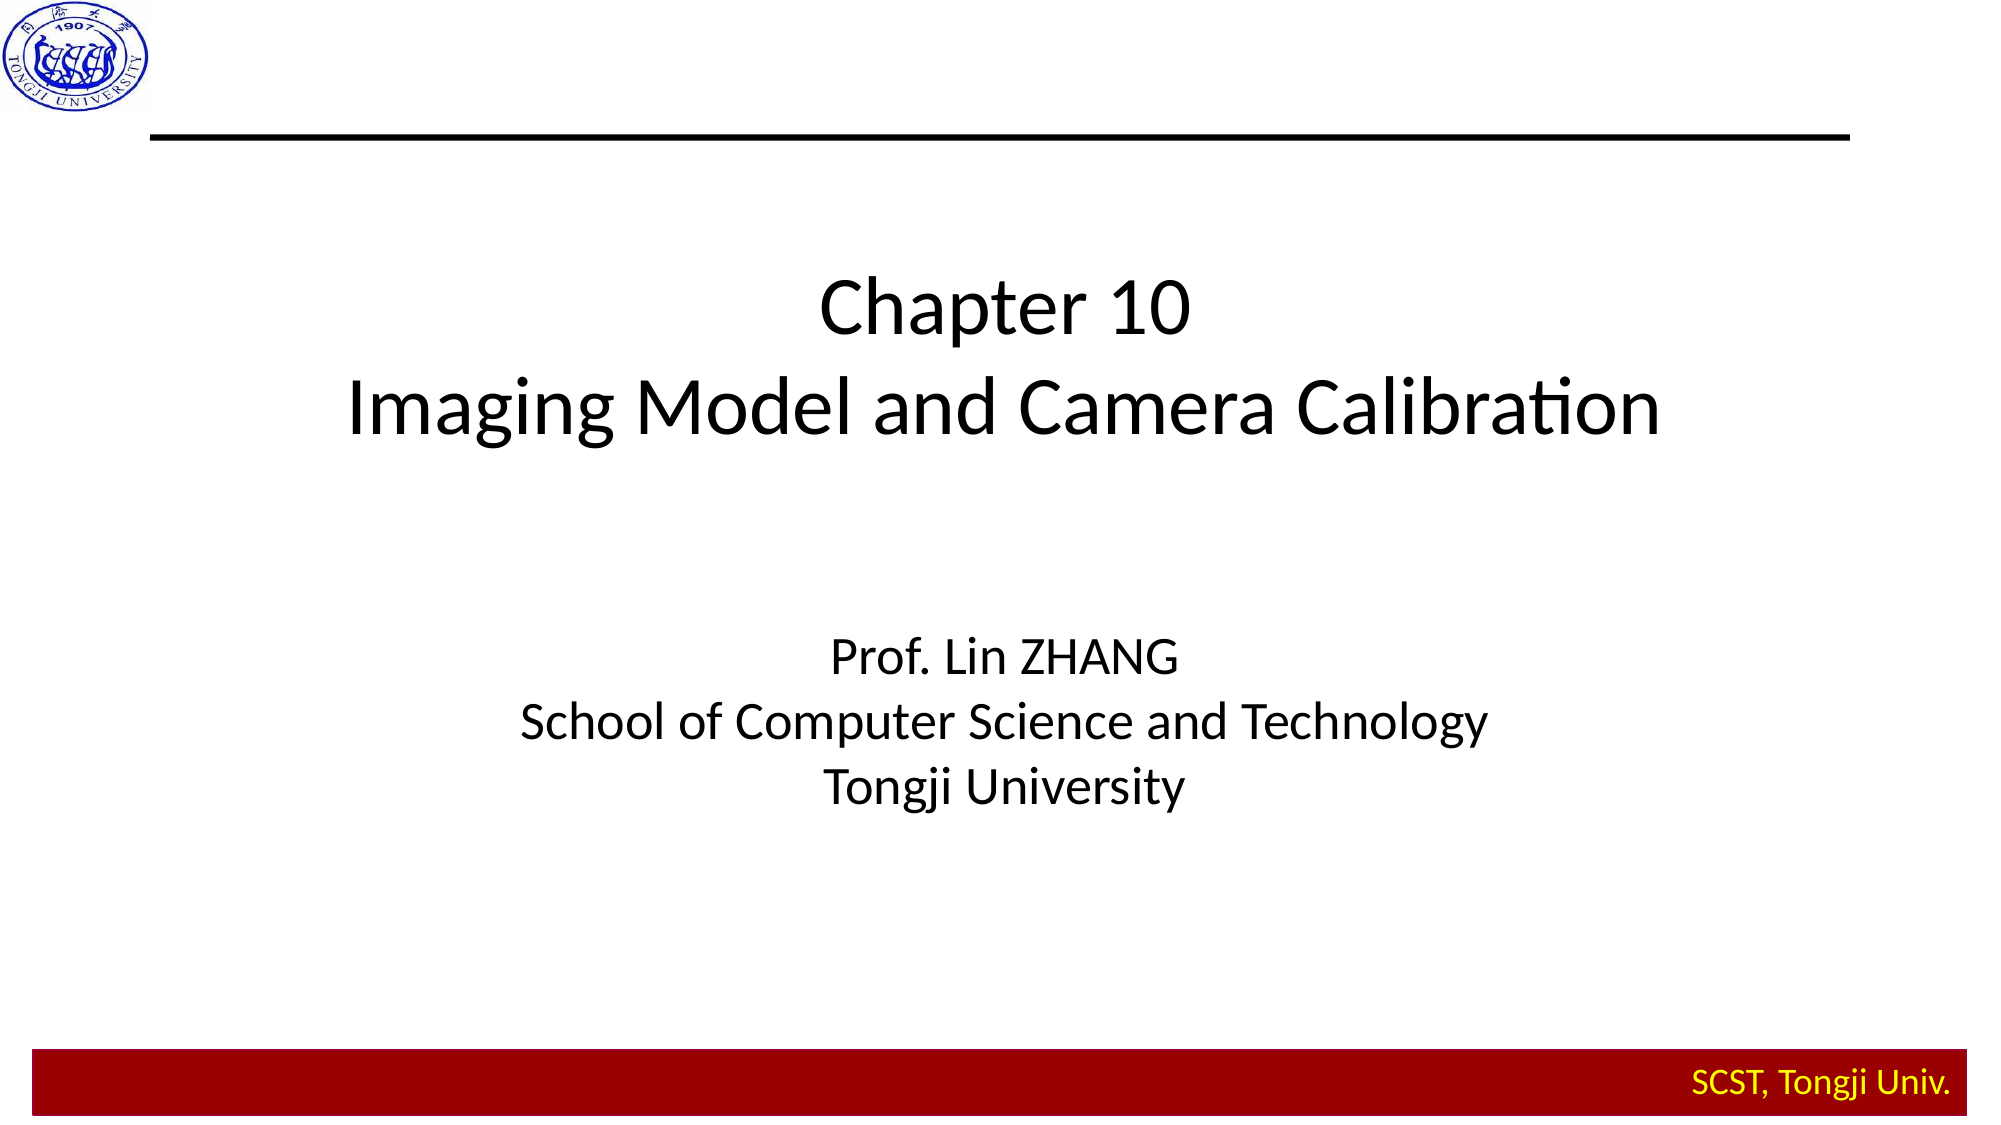

Chapter 10
Imaging Model and Camera Calibration
Prof. Lin ZHANG
School of Computer Science and Technology
Tongji University